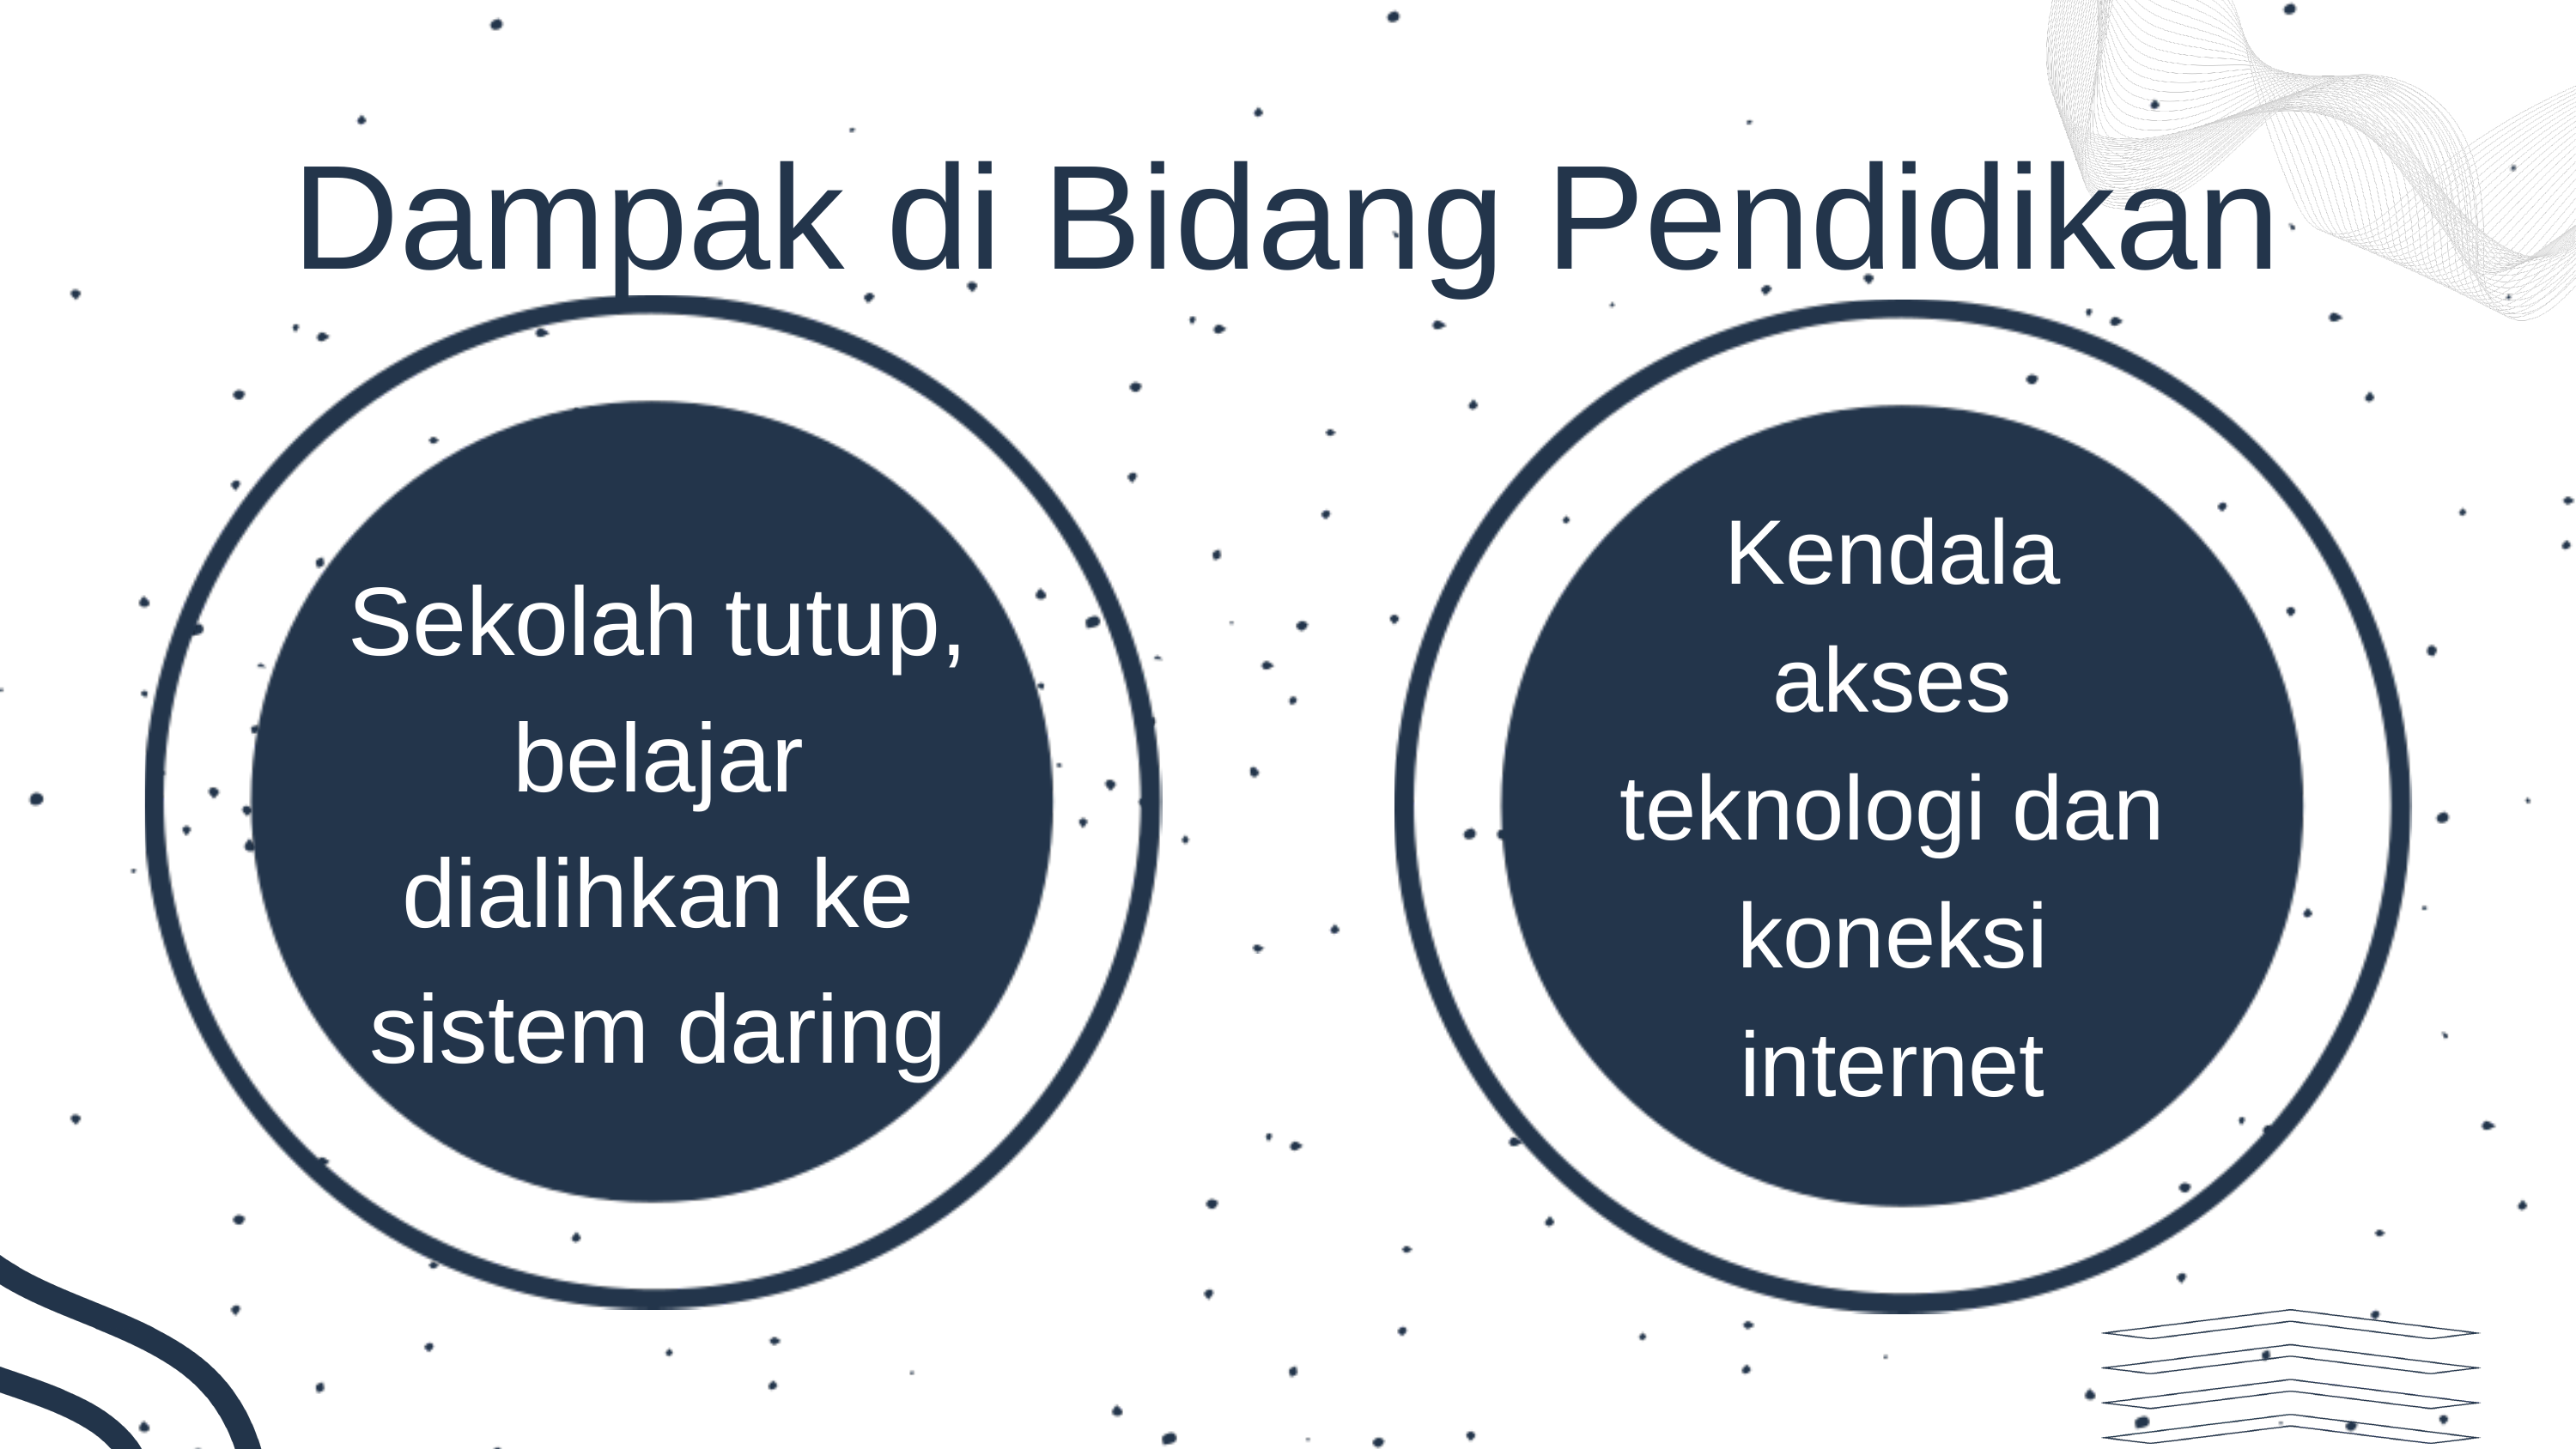

Dampak di Bidang Pendidikan

Kendala akses teknologi dan koneksi internet
Sekolah tutup, belajar dialihkan ke sistem daring